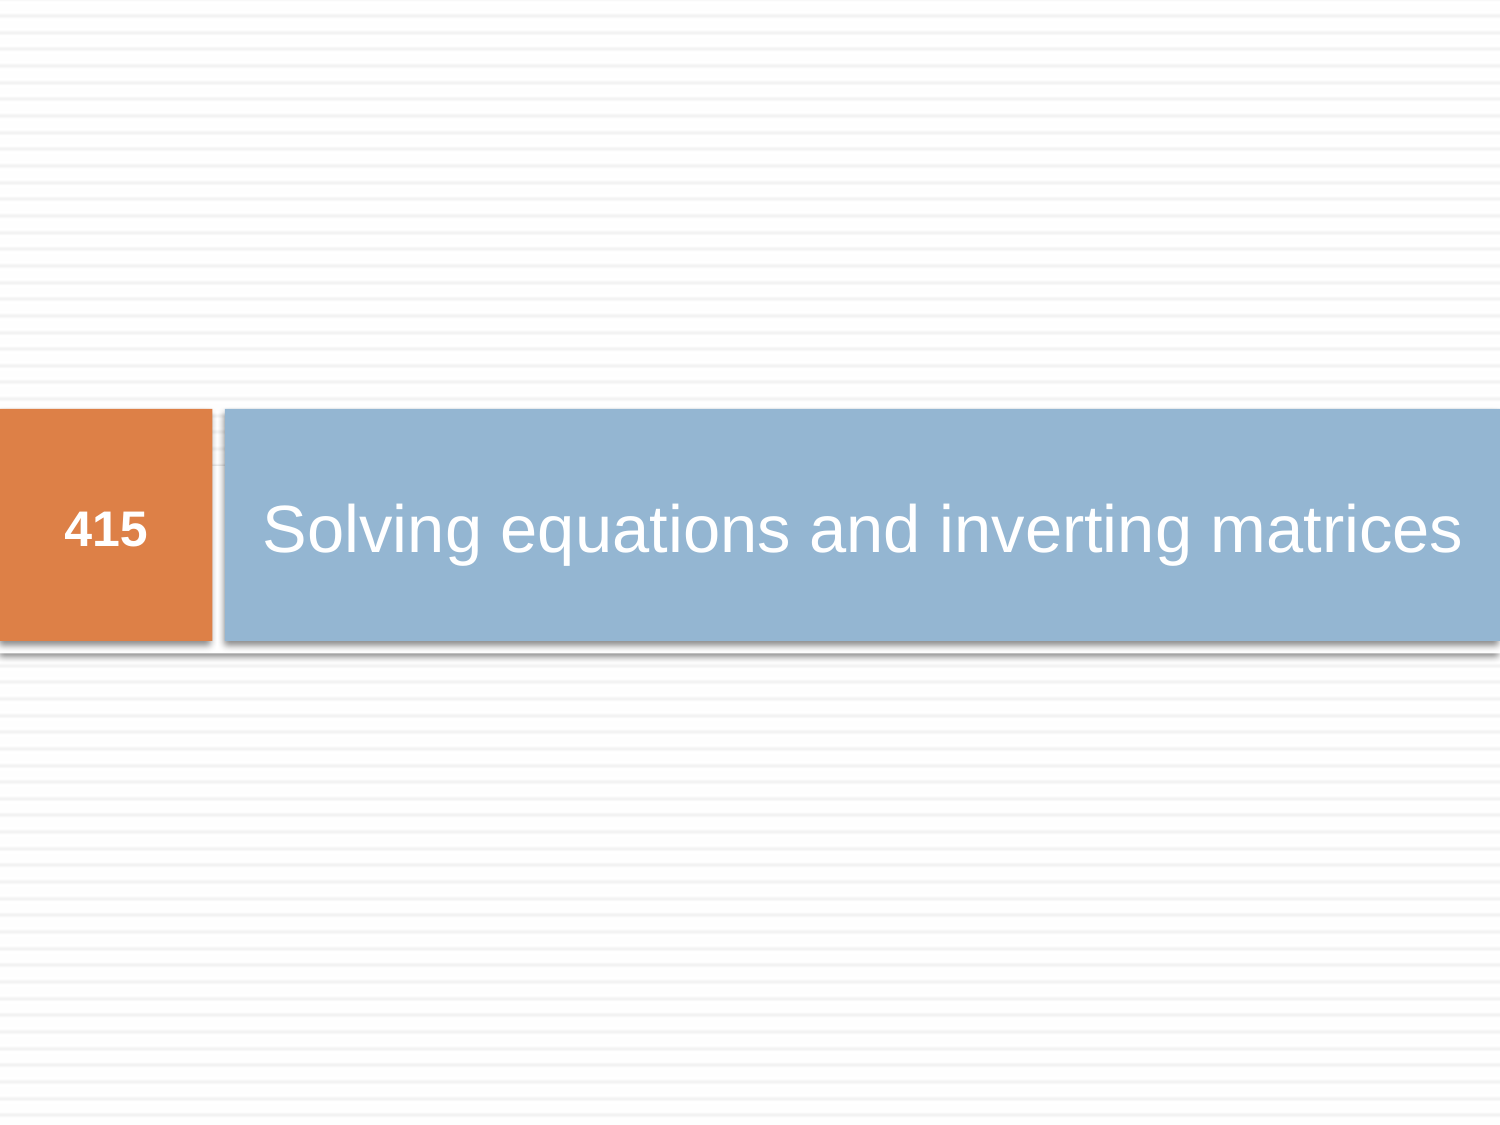

# Solving equations and inverting matrices
415